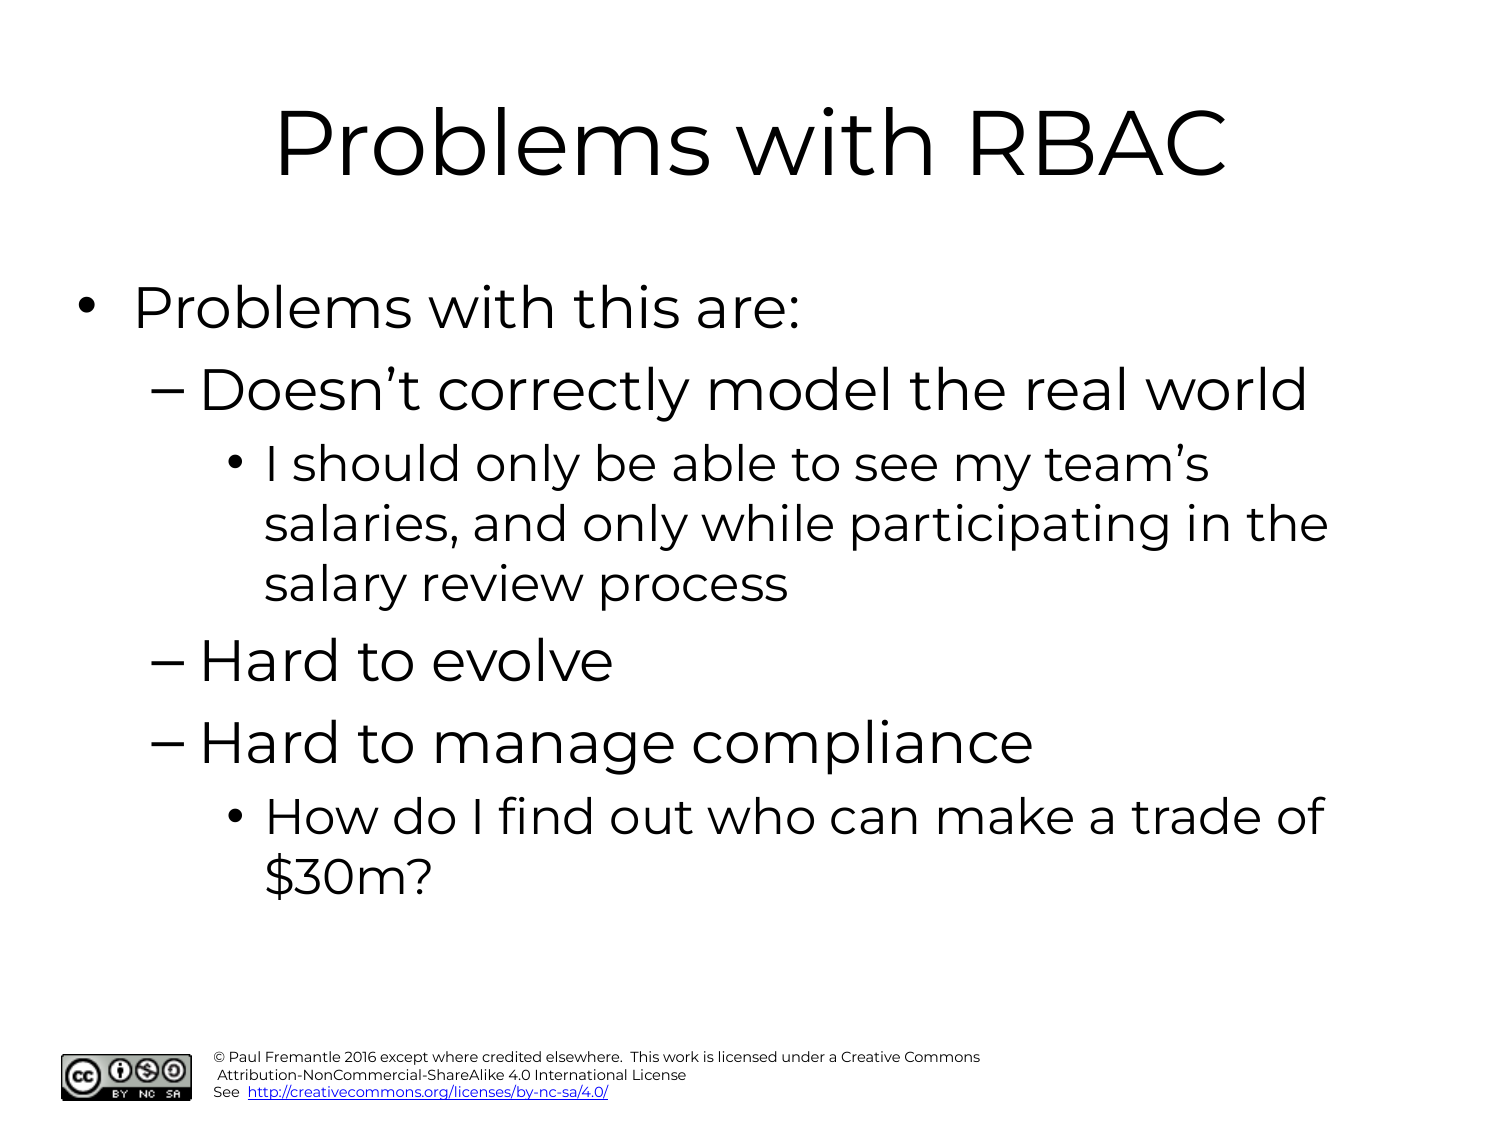

# Problems with RBAC
Problems with this are:
Doesn’t correctly model the real world
I should only be able to see my team’s salaries, and only while participating in the salary review process
Hard to evolve
Hard to manage compliance
How do I find out who can make a trade of $30m?